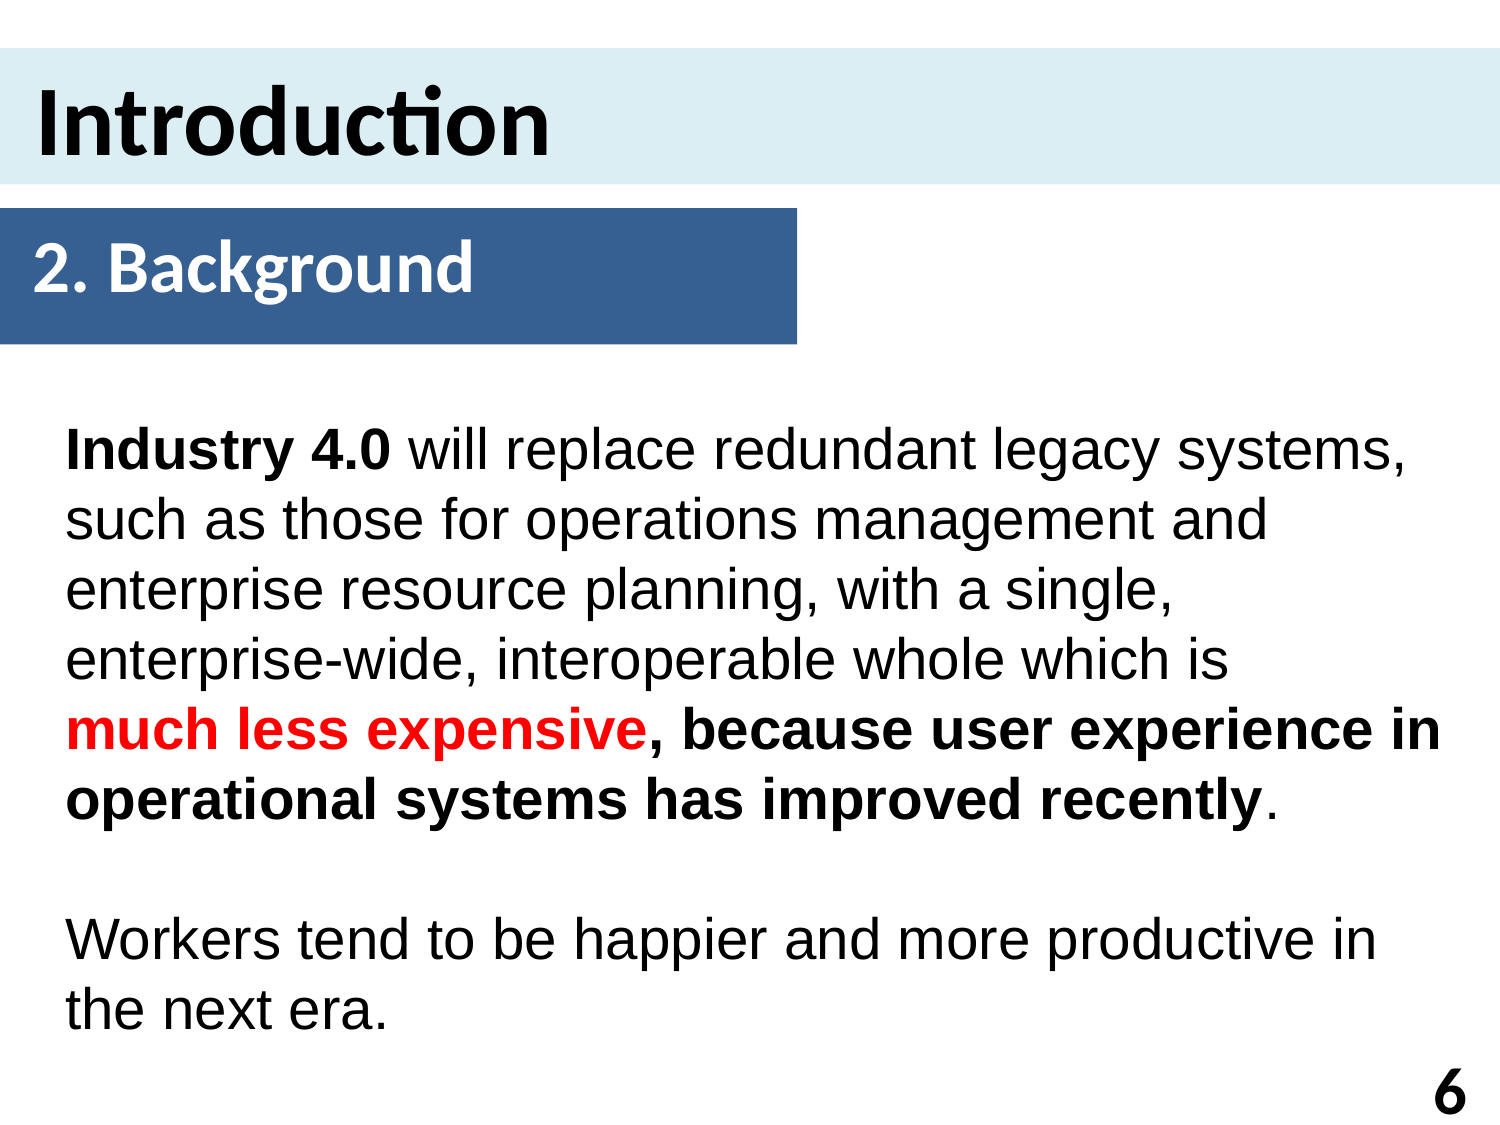

Introduction

2. Background
Industry 4.0 will replace redundant legacy systems, such as those for operations management and enterprise resource planning, with a single, enterprise-wide, interoperable whole which is
much less expensive, because user experience in operational systems has improved recently.

Workers tend to be happier and more productive in the next era.
6